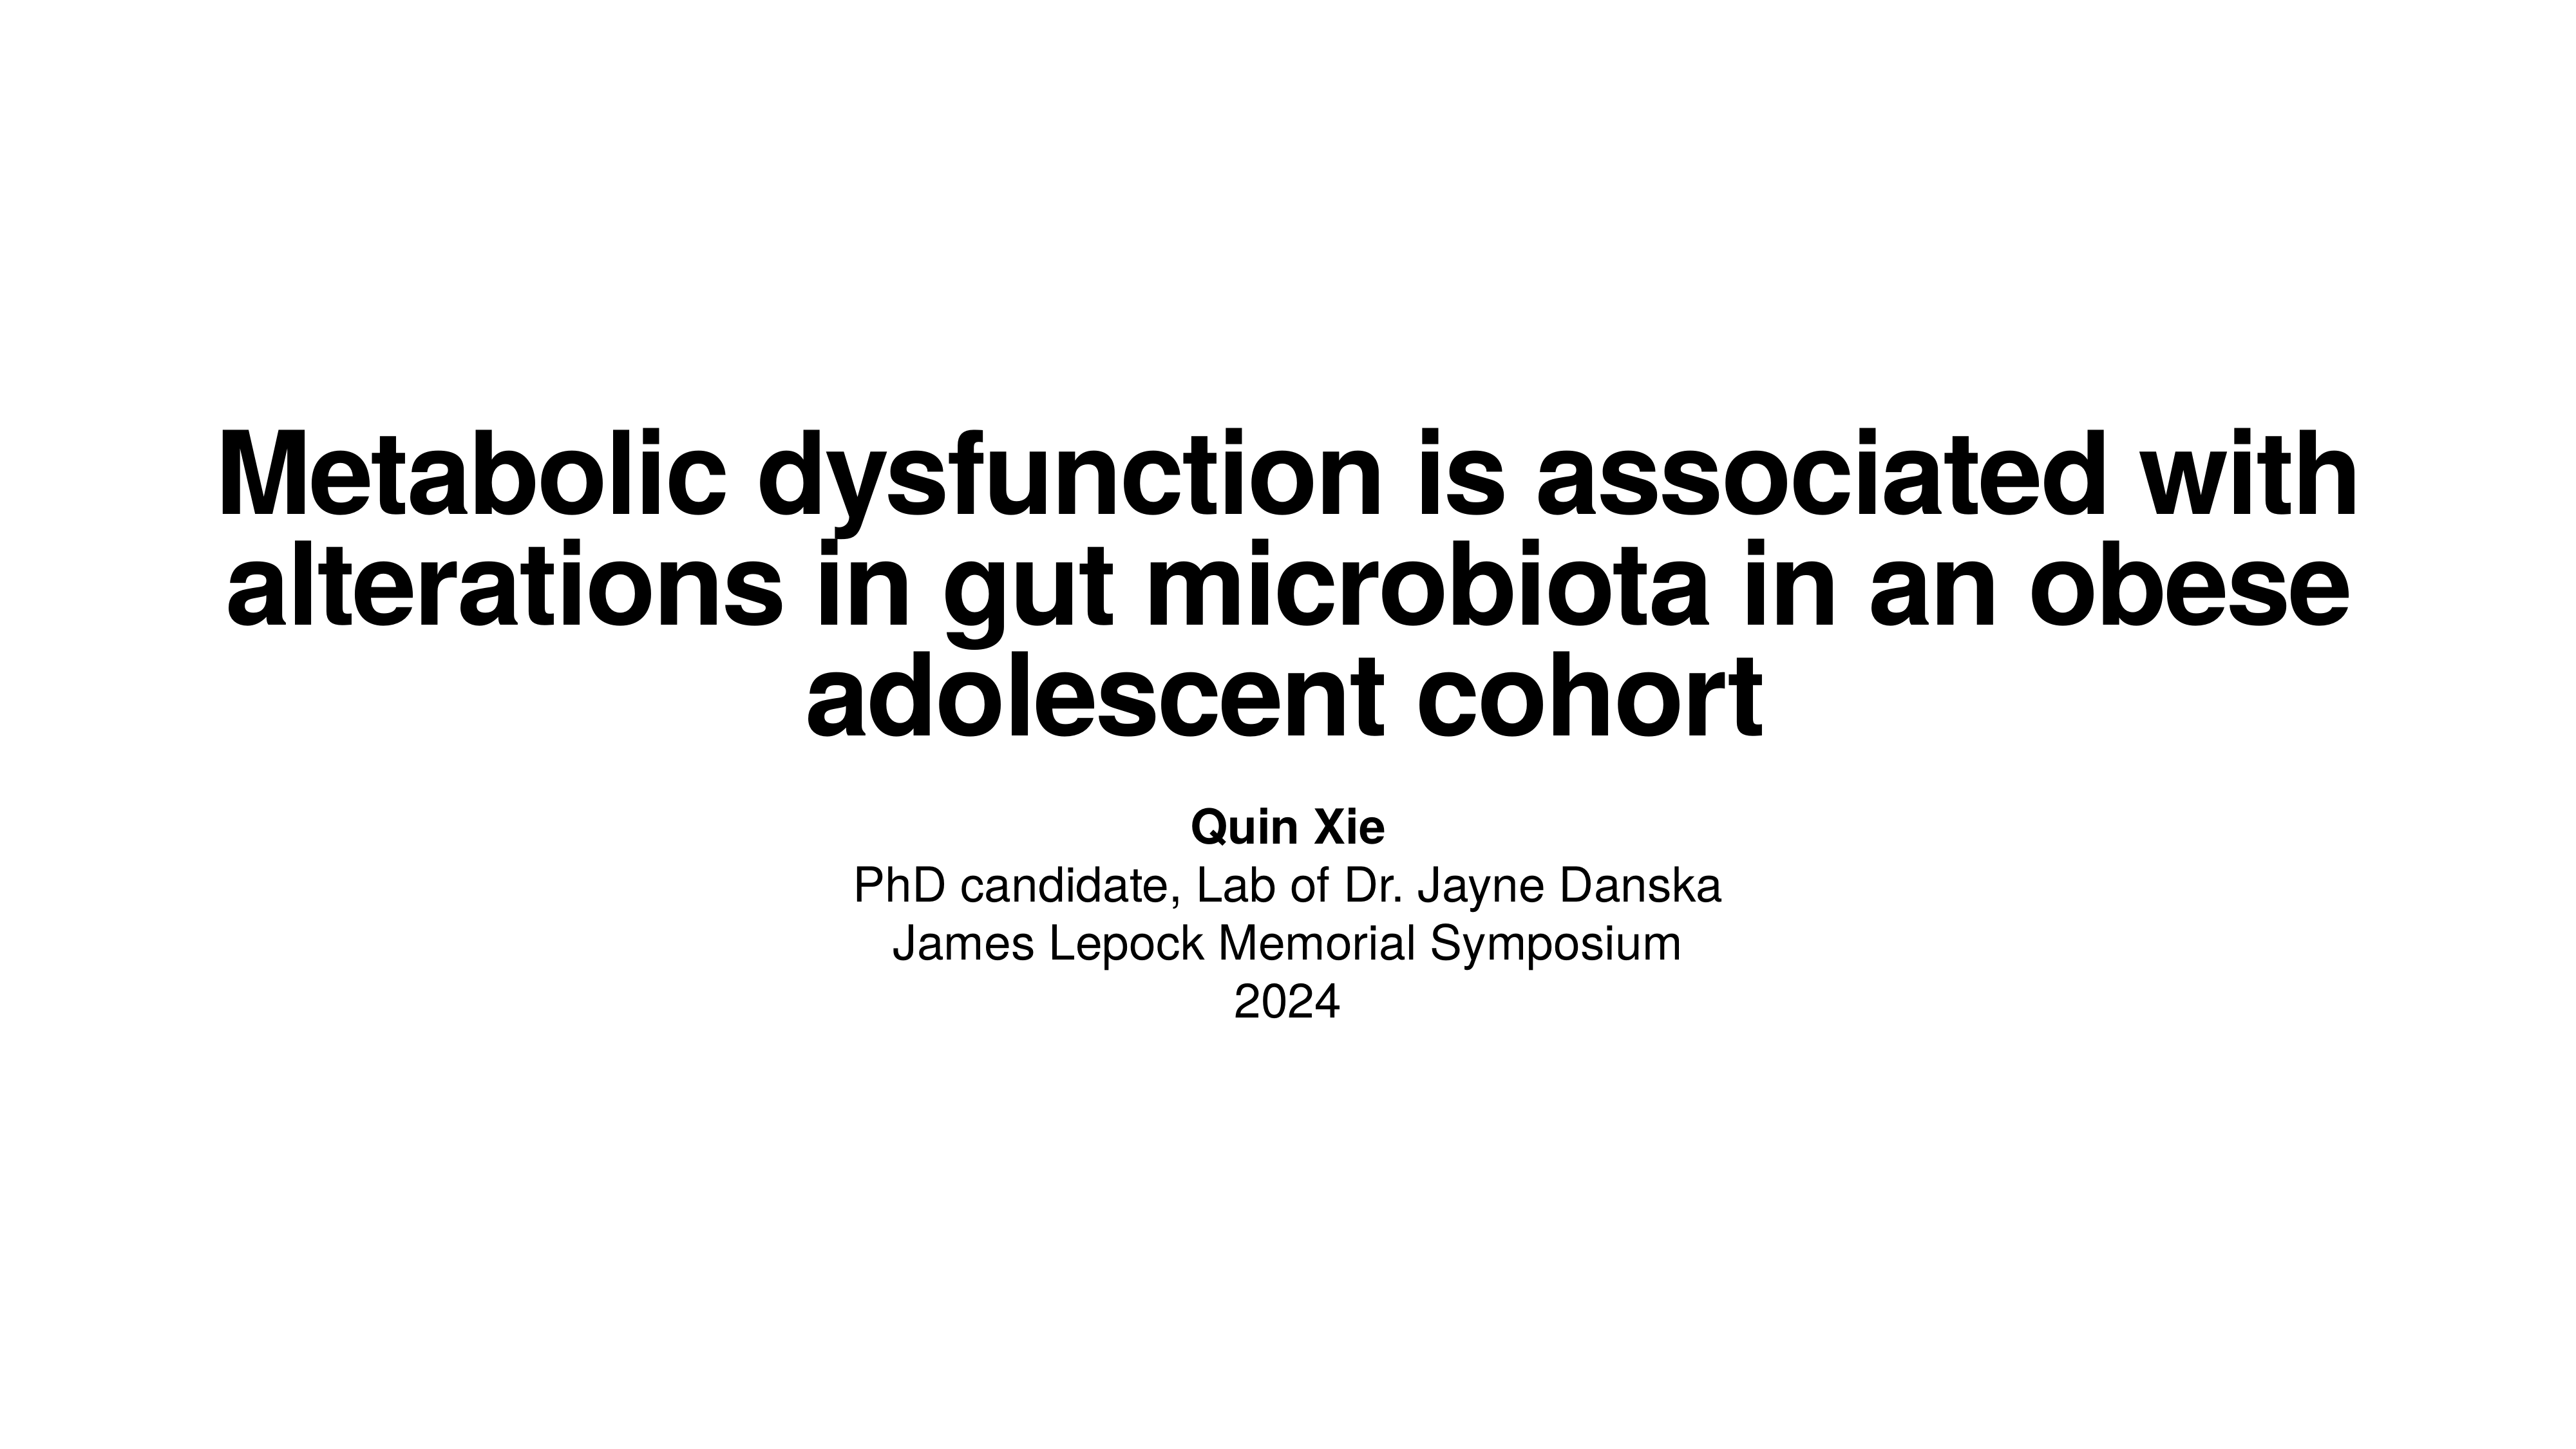

# Metabolic dysfunction is associated with alterations in gut microbiota in an obese adolescent cohort
Quin Xie
PhD candidate, Lab of Dr. Jayne Danska
James Lepock Memorial Symposium
2024